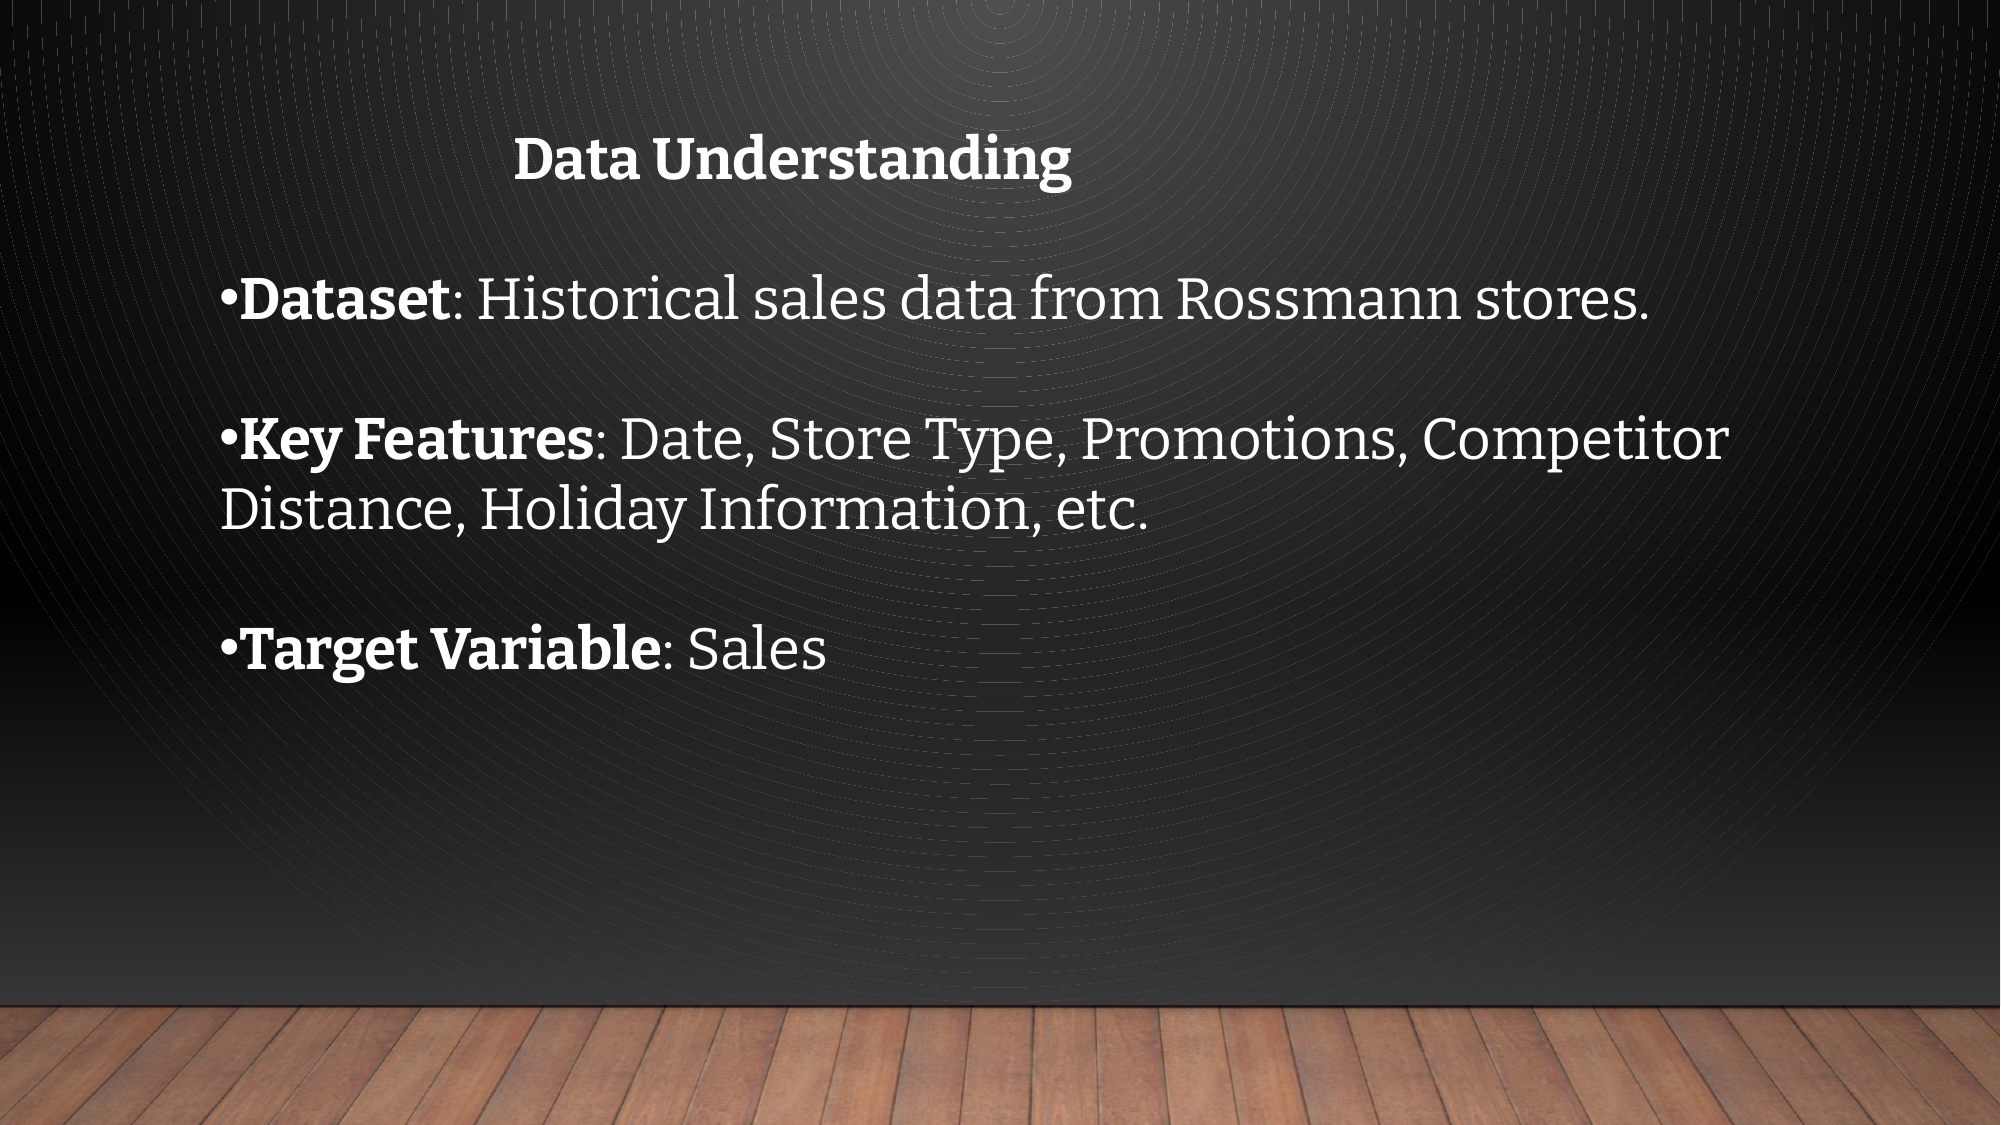

Data Understanding

Dataset: Historical sales data from Rossmann stores.

Key Features: Date, Store Type, Promotions, Competitor Distance, Holiday Information, etc.

Target Variable: Sales